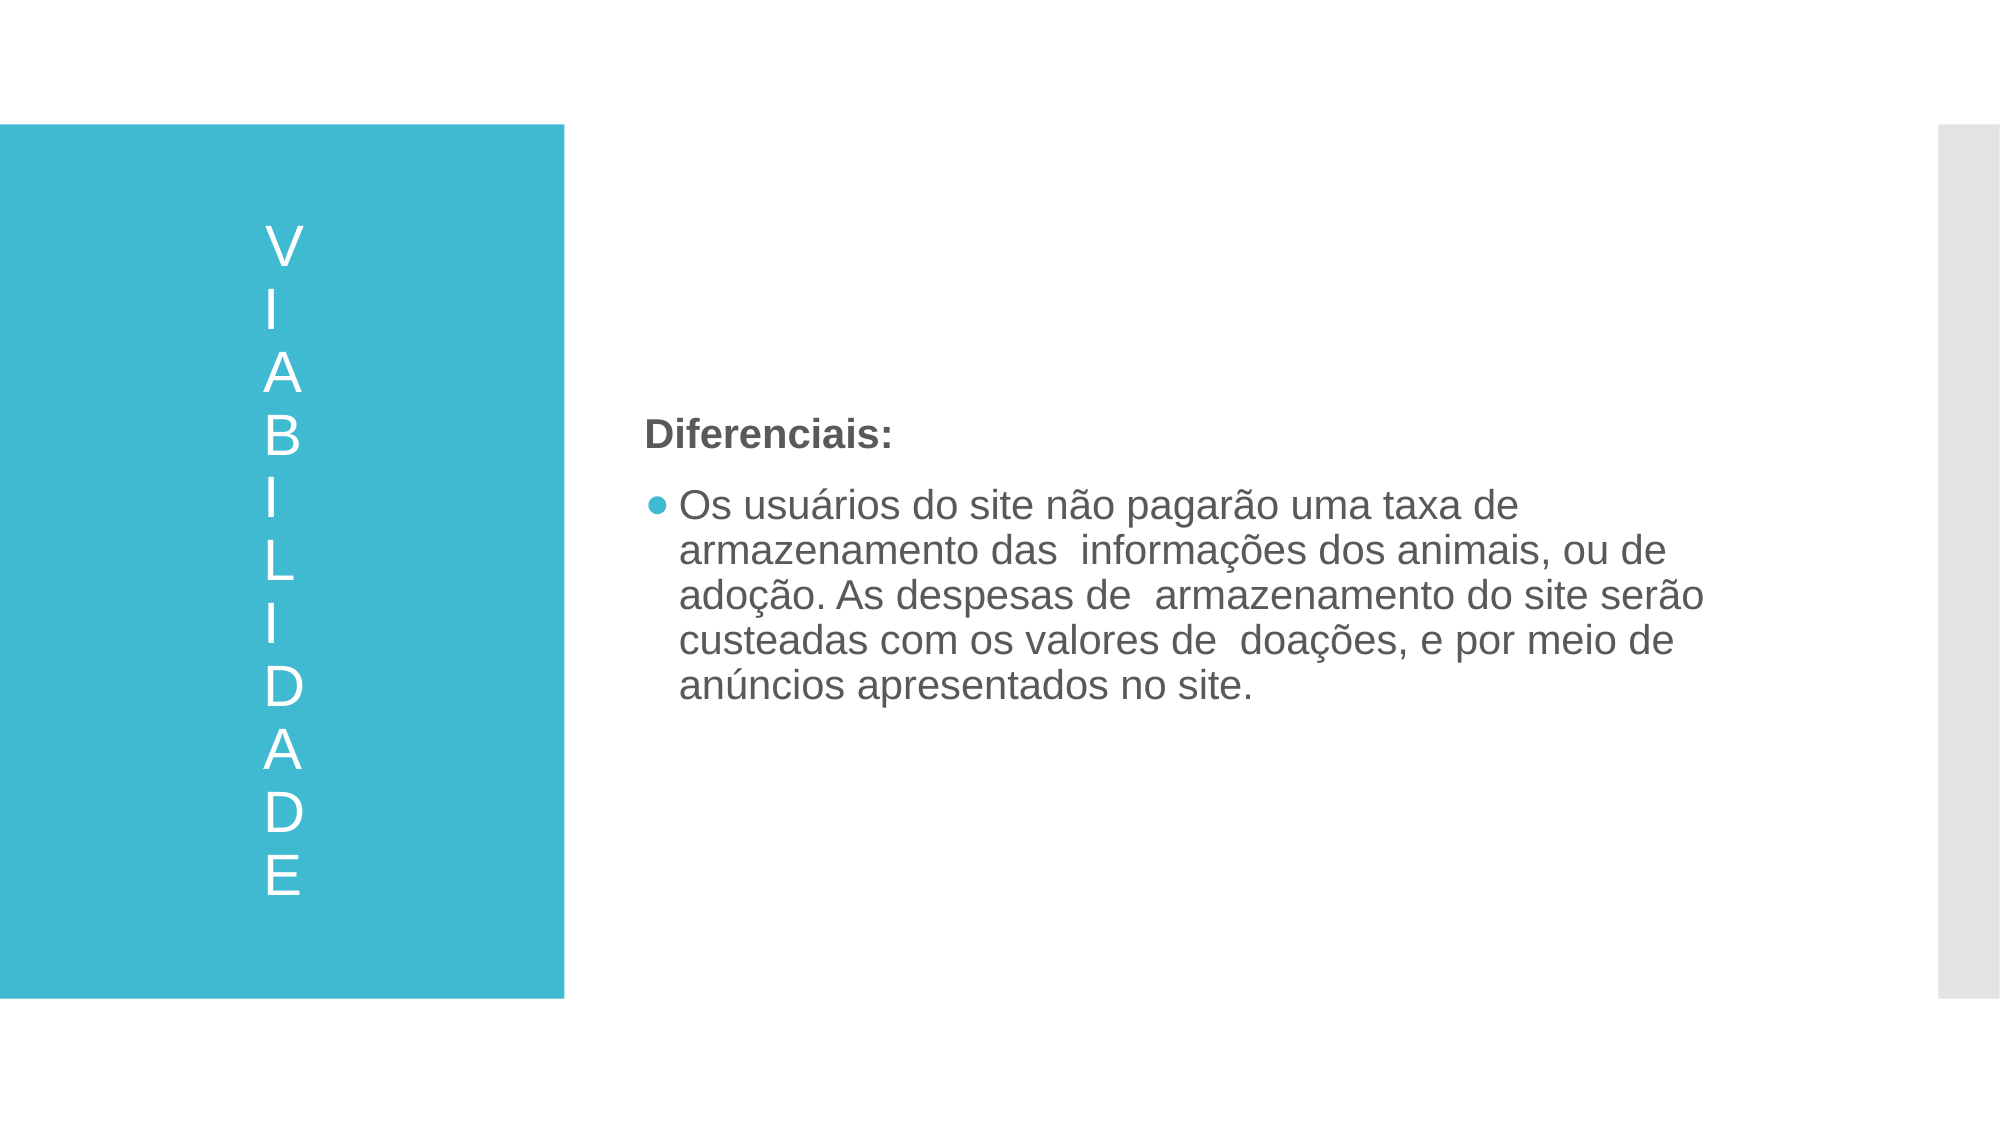

VIABILIDADE
Diferenciais:
Os usuários do site não pagarão uma taxa de armazenamento das  informações dos animais, ou de adoção. As despesas de  armazenamento do site serão custeadas com os valores de  doações, e por meio de anúncios apresentados no site.